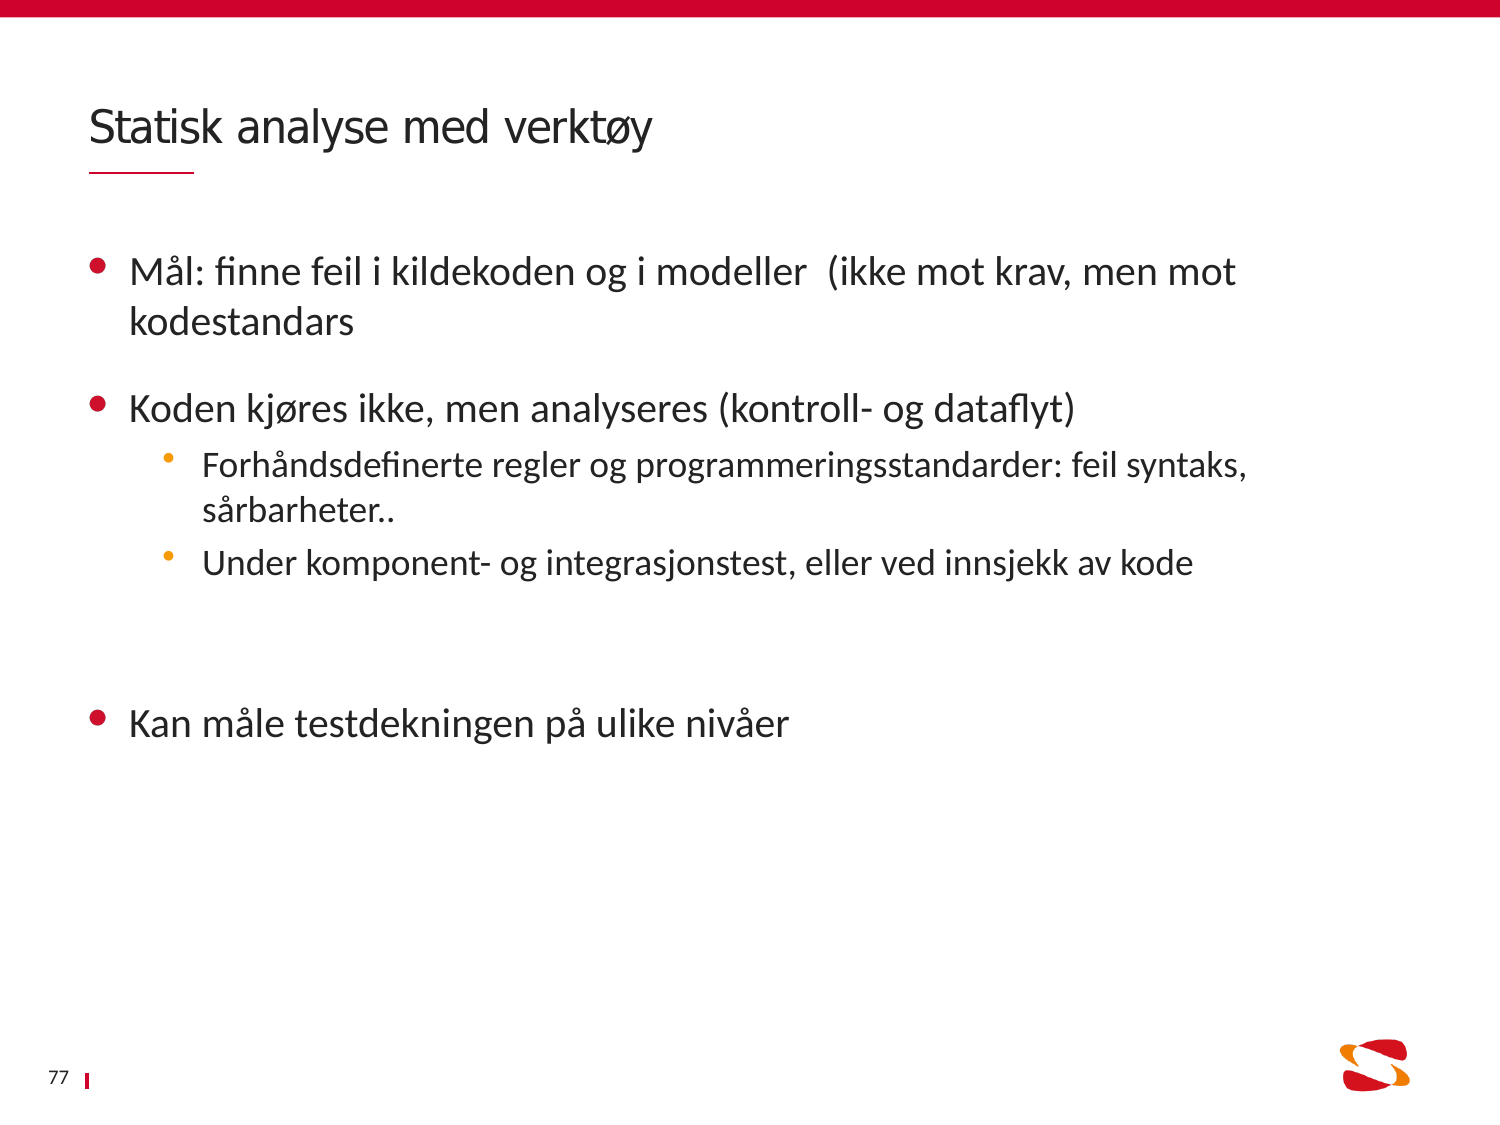

# Statisk analyse med verktøy
Mål: finne feil i kildekoden og i modeller  (ikke mot krav, men mot kodestandars
Koden kjøres ikke, men analyseres (kontroll- og dataflyt)
Forhåndsdefinerte regler og programmeringsstandarder: feil syntaks, sårbarheter..
Under komponent- og integrasjonstest, eller ved innsjekk av kode

Kan måle testdekningen på ulike nivåer

77